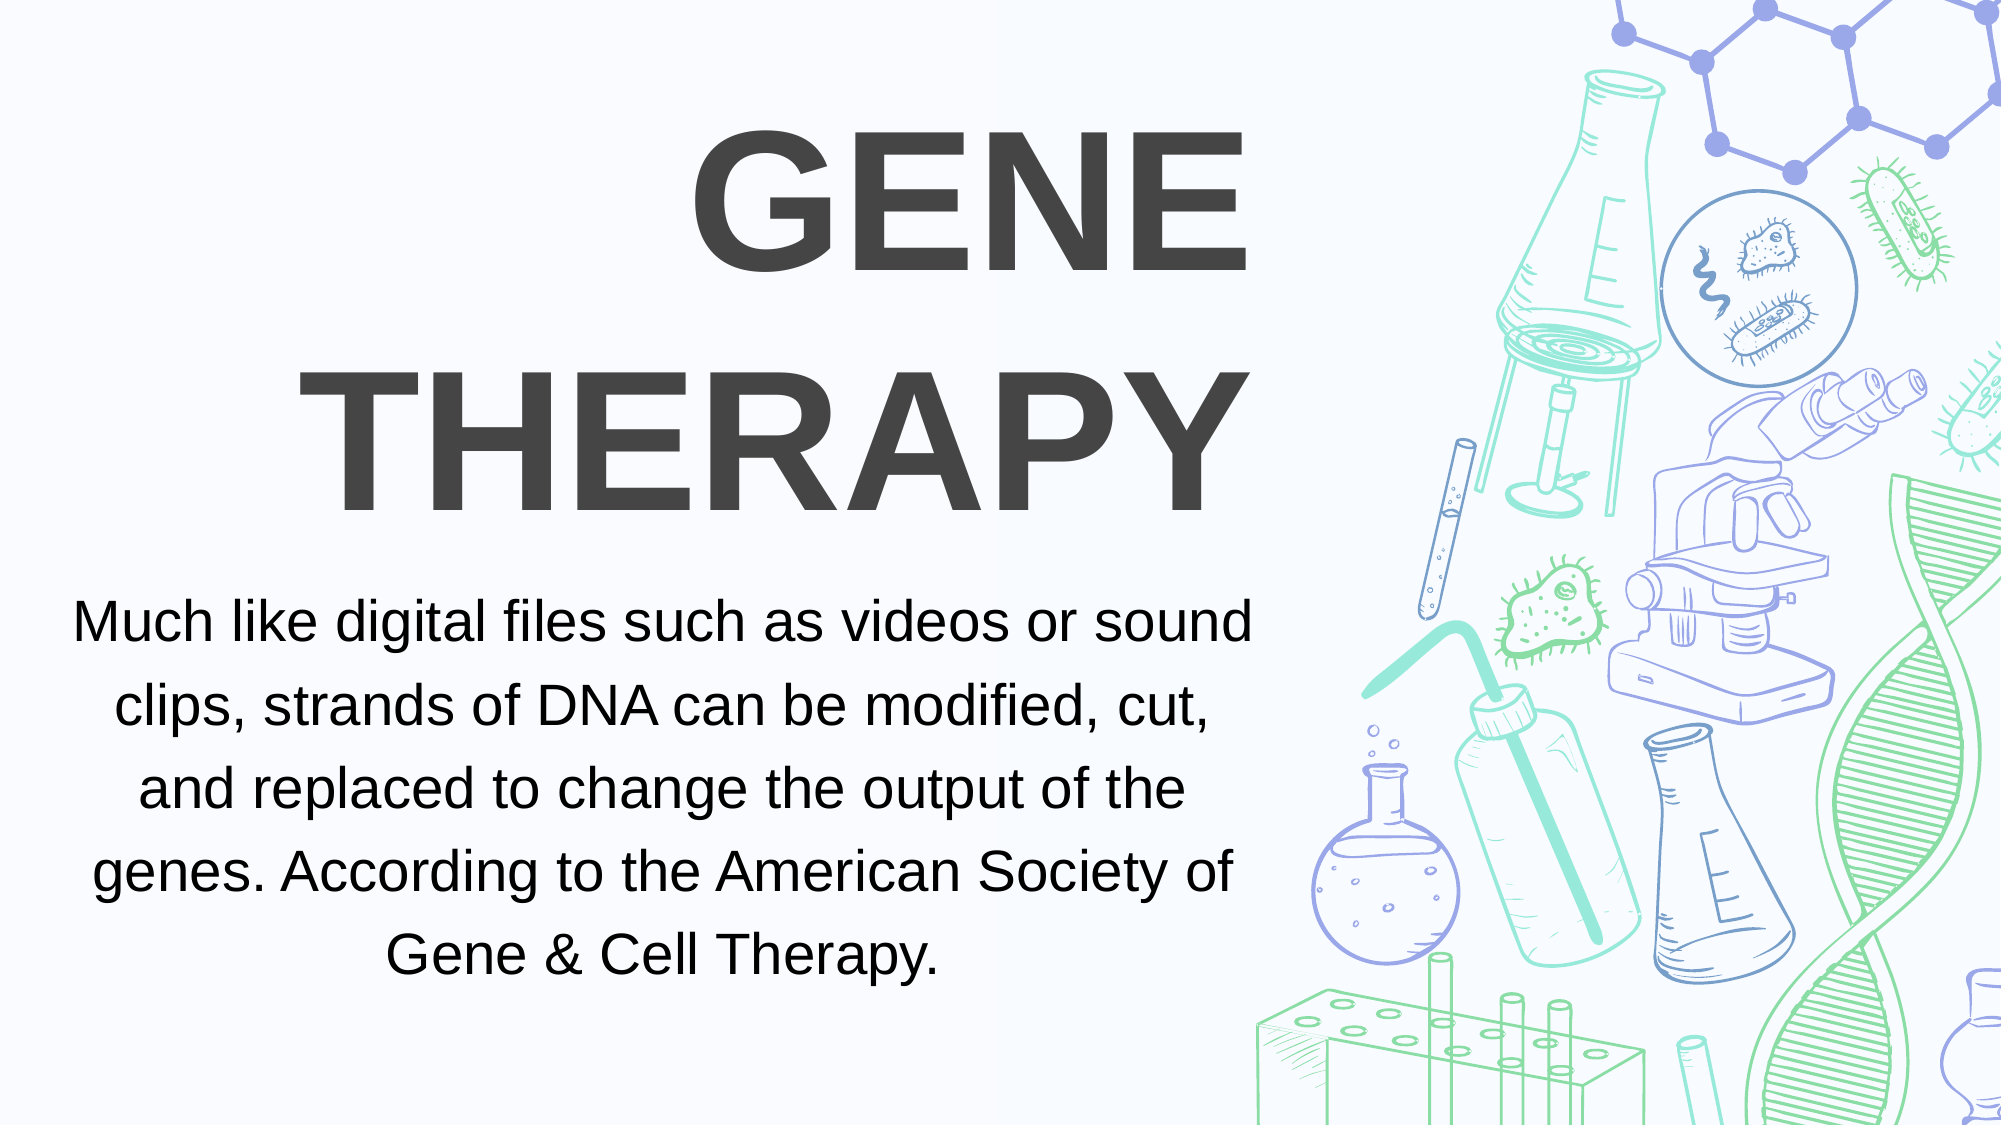

GENE THERAPY
Much like digital files such as videos or sound clips, strands of DNA can be modified, cut, and replaced to change the output of the genes. According to the American Society of Gene & Cell Therapy.